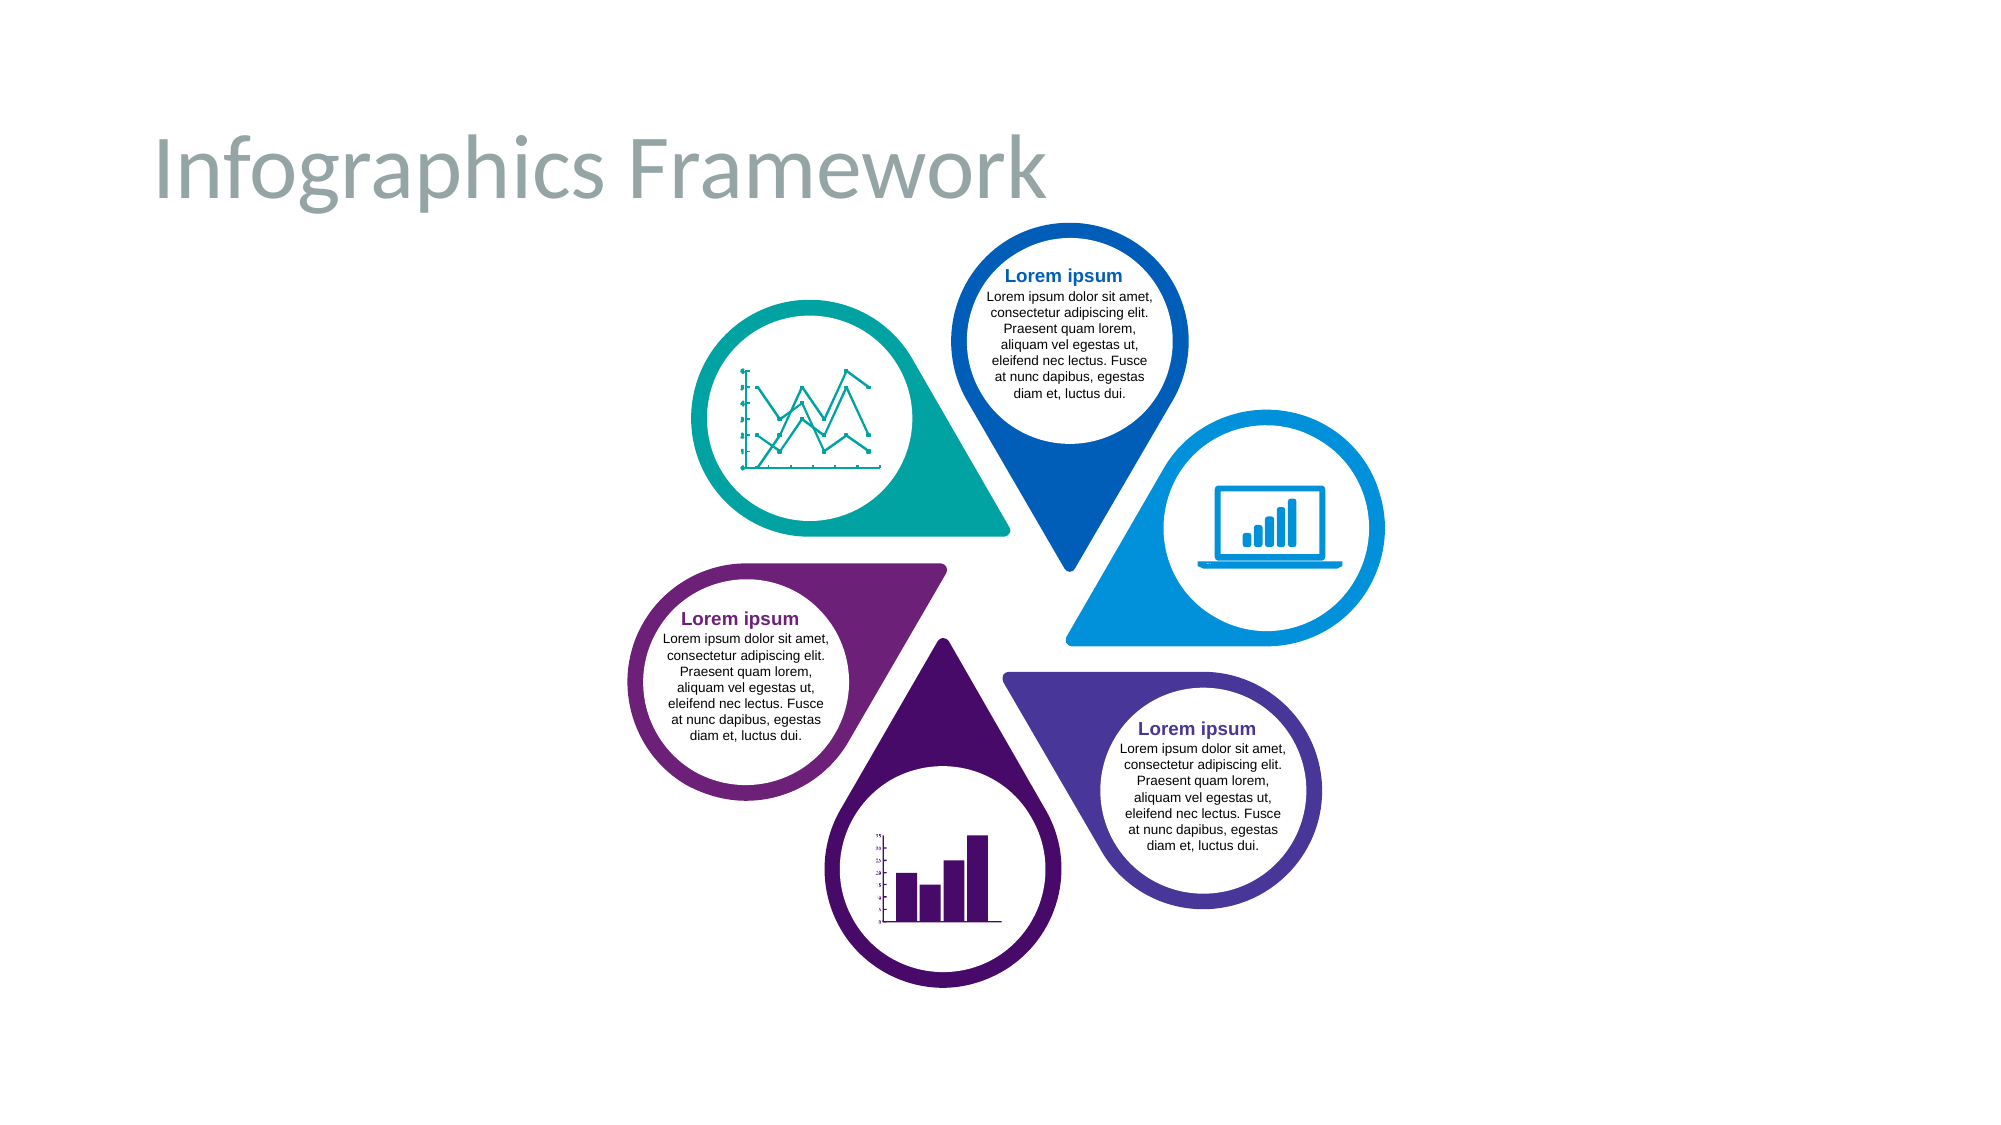

# Infographics Framework

Lorem ipsum
Lorem ipsum dolor sit amet, consectetur adipiscing elit. Praesent quam lorem, aliquam vel egestas ut, eleifend nec lectus. Fusce at nunc dapibus, egestas diam et, luctus dui.

Lorem ipsum
Lorem ipsum dolor sit amet, consectetur adipiscing elit. Praesent quam lorem, aliquam vel egestas ut, eleifend nec lectus. Fusce at nunc dapibus, egestas diam et, luctus dui.

Lorem ipsum
Lorem ipsum dolor sit amet, consectetur adipiscing elit. Praesent quam lorem, aliquam vel egestas ut, eleifend nec lectus. Fusce at nunc dapibus, egestas diam et, luctus dui.